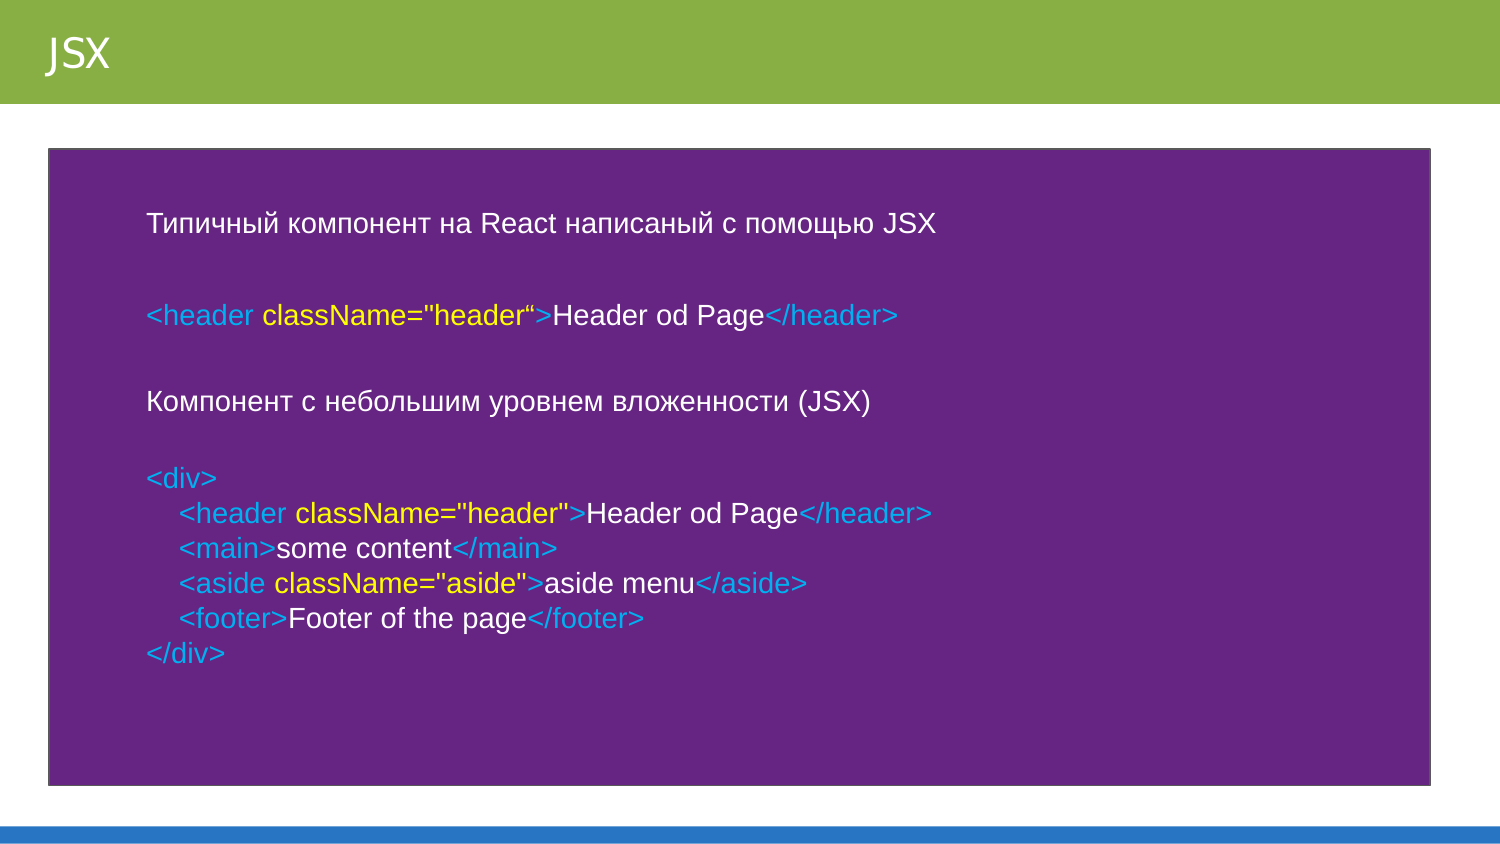

JSX

Типичный компонент на React написаный с помощью JSX
<header className="header“>Header od Page</header>
Компонент с небольшим уровнем вложенности (JSX)
<div>
    <header className="header">Header od Page</header>
    <main>some content</main>
    <aside className="aside">aside menu</aside>
    <footer>Footer of the page</footer>
</div>